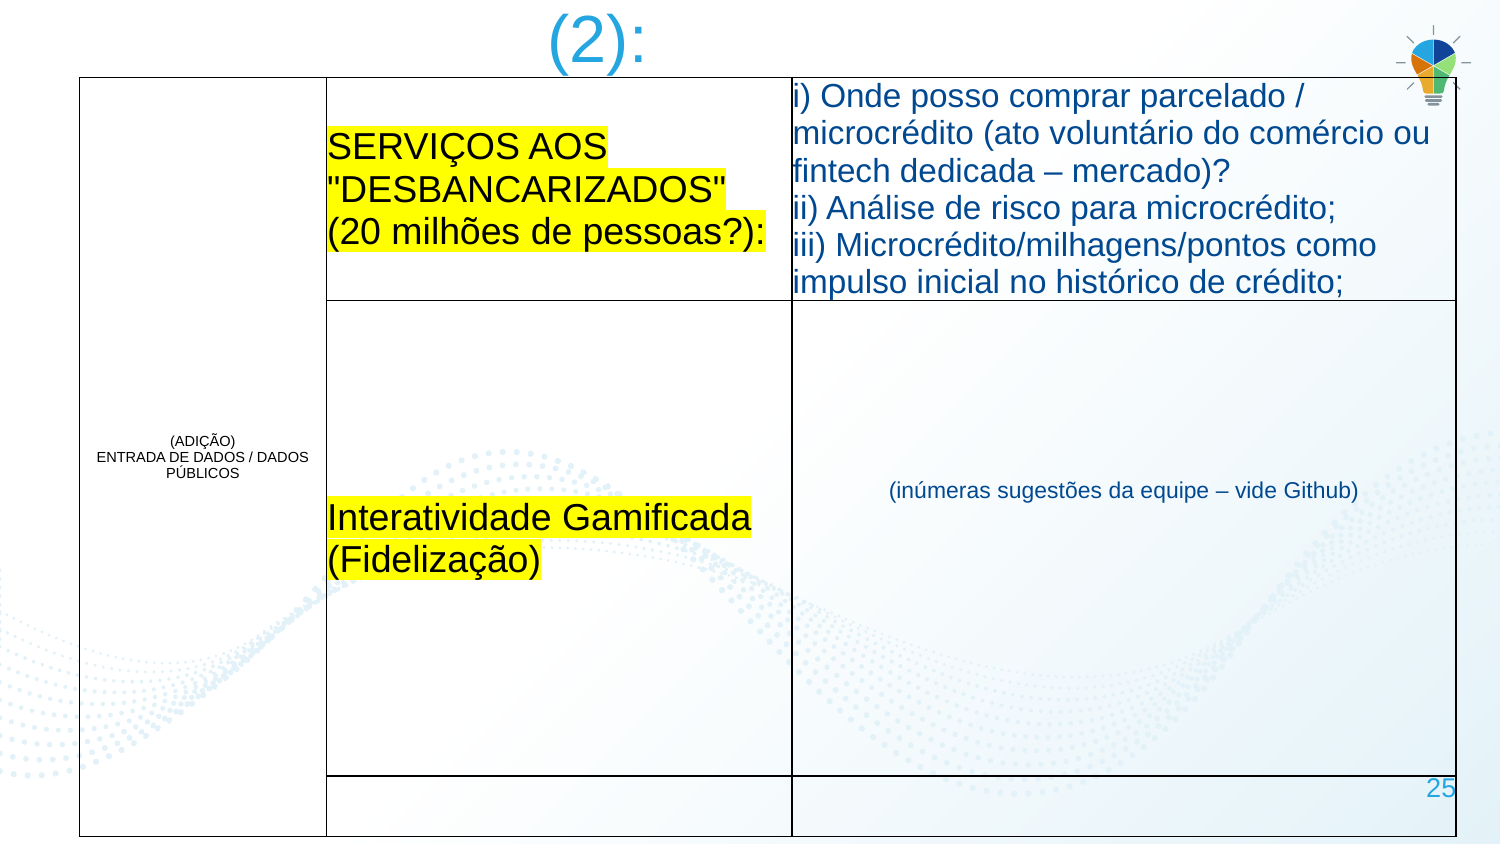

# E… MONETIZAR (2):

| (ADIÇÃO) ENTRADA DE DADOS / DADOS PÚBLICOS | SERVIÇOS AOS "DESBANCARIZADOS" (20 milhões de pessoas?): | i) Onde posso comprar parcelado / microcrédito (ato voluntário do comércio ou fintech dedicada – mercado)? ii) Análise de risco para microcrédito; iii) Microcrédito/milhagens/pontos como impulso inicial no histórico de crédito; |
| --- | --- | --- |
|  | Interatividade Gamificada (Fidelização) | (inúmeras sugestões da equipe – vide Github) |
|  |  |  |
25